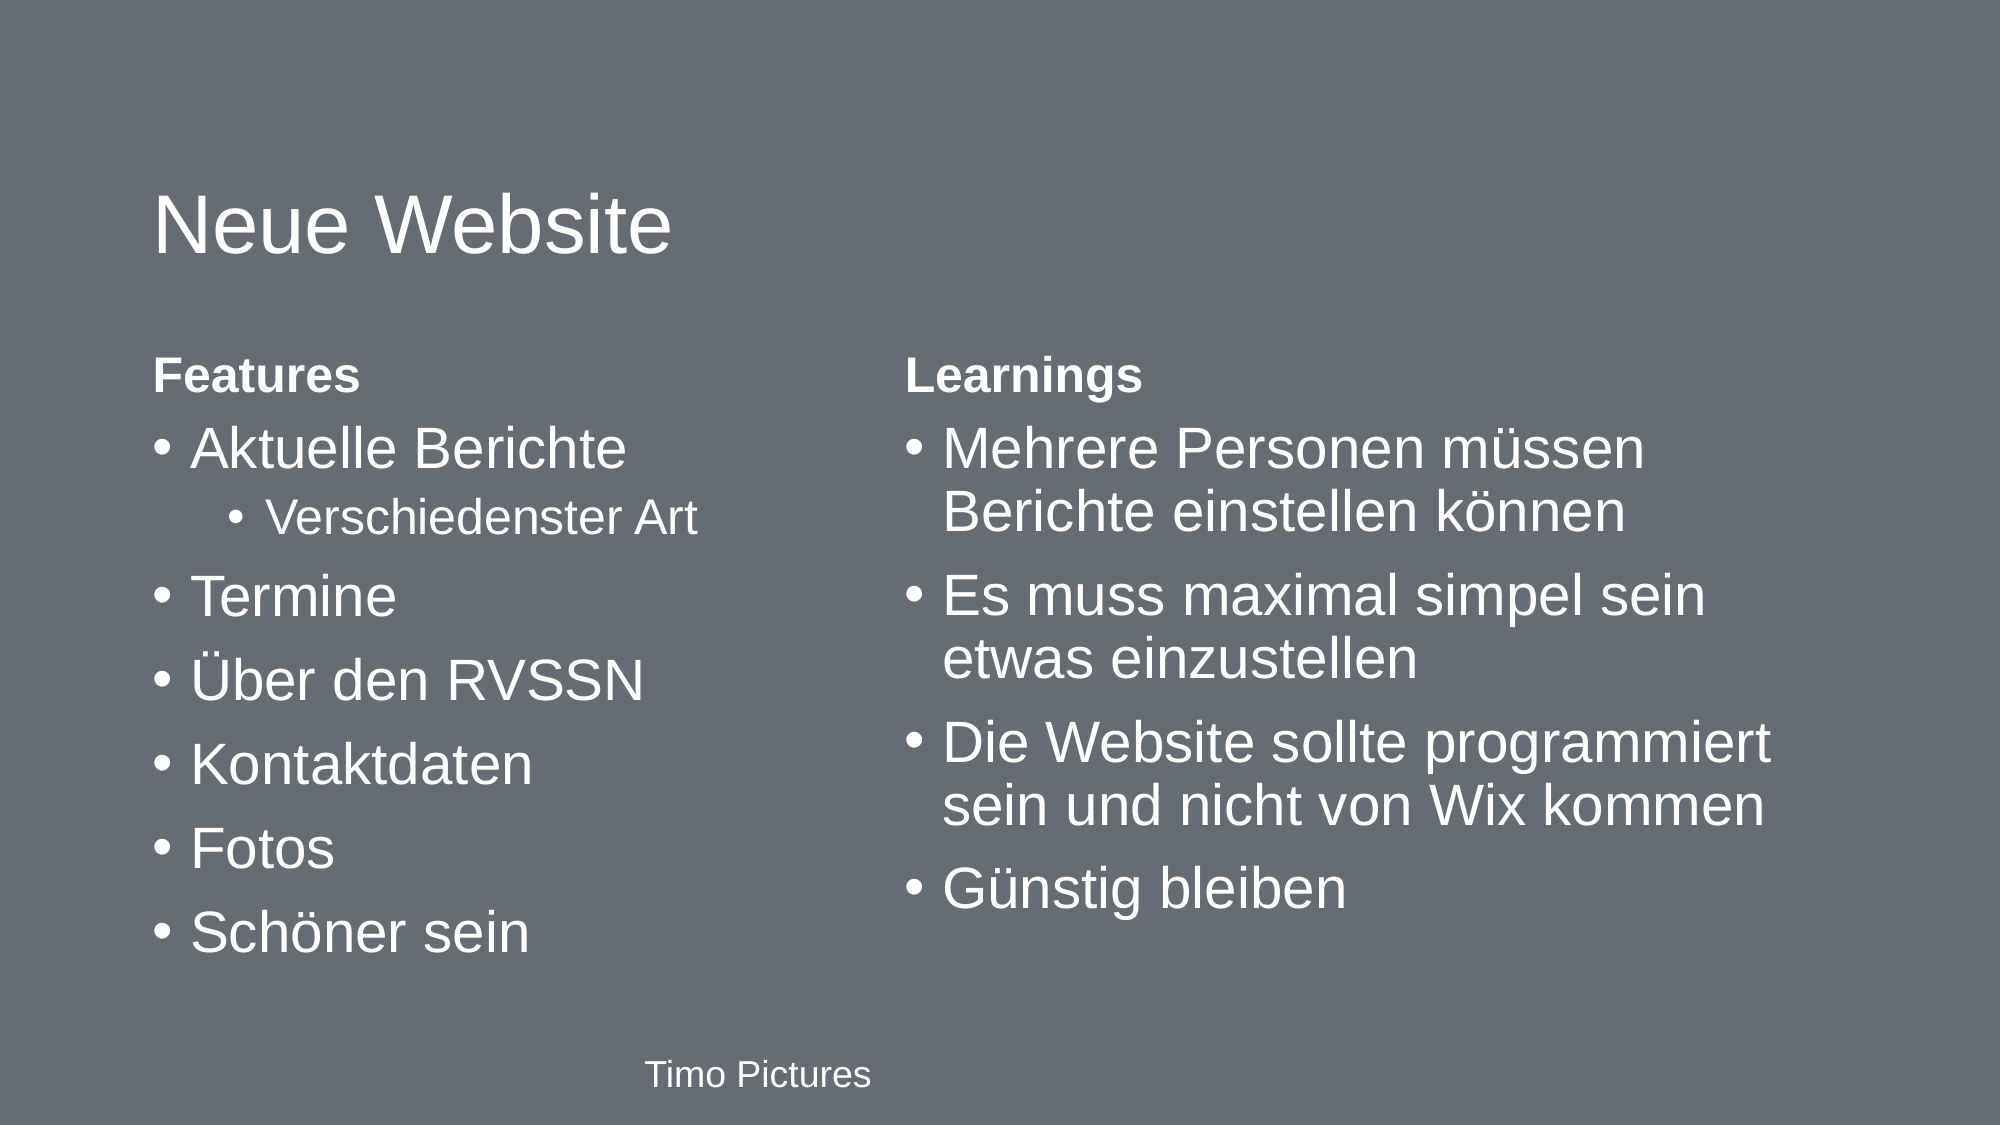

# Neue Website
Features
Learnings
Aktuelle Berichte
Verschiedenster Art
Termine
Über den RVSSN
Kontaktdaten
Fotos
Schöner sein
Mehrere Personen müssen Berichte einstellen können
Es muss maximal simpel sein etwas einzustellen
Die Website sollte programmiert sein und nicht von Wix kommen
Günstig bleiben
Timo Pictures